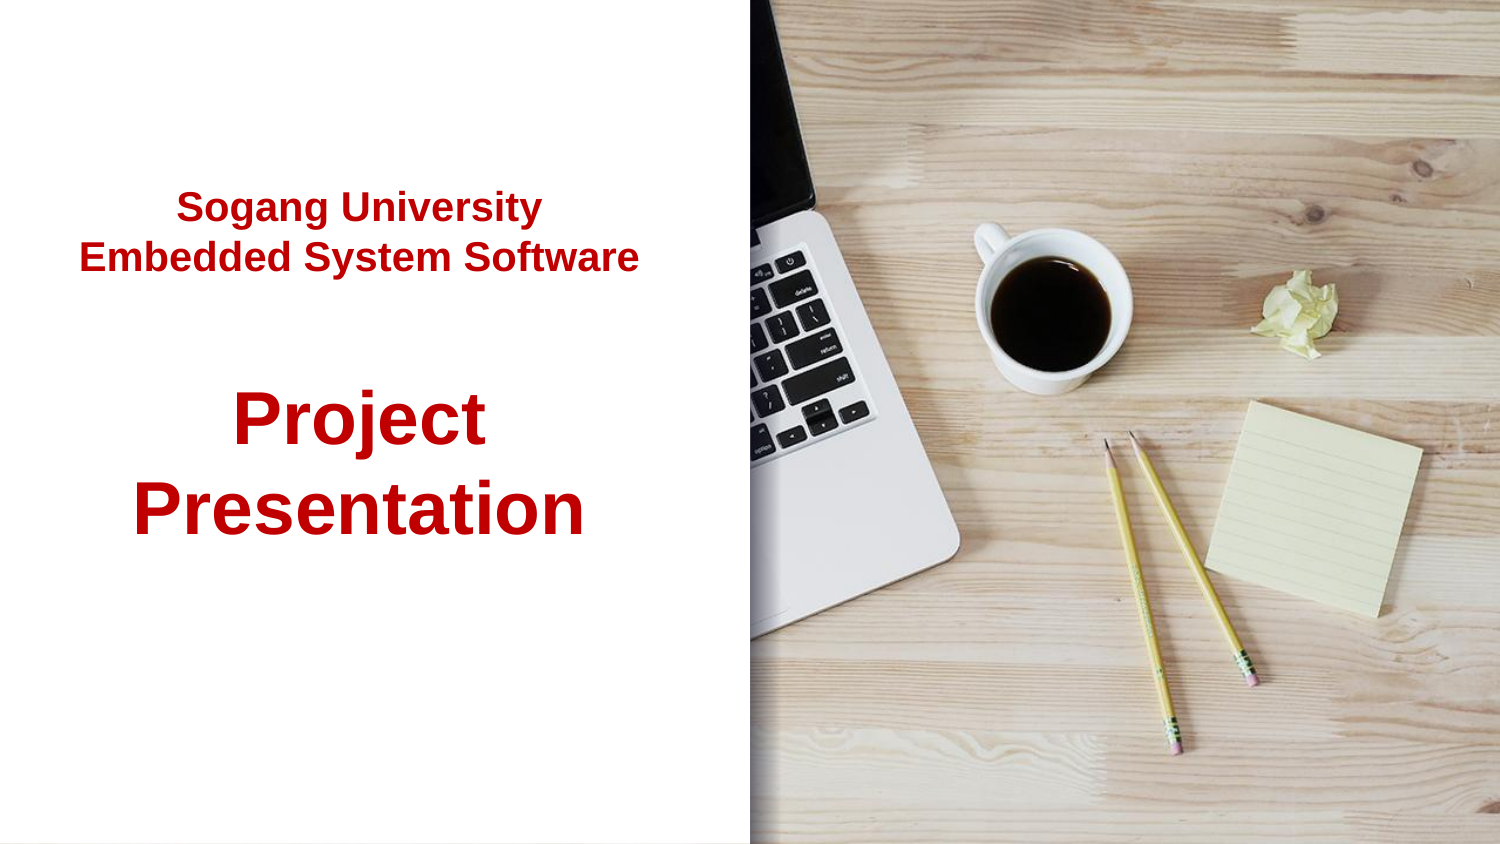

# Sogang University Embedded System Software Project Presentation